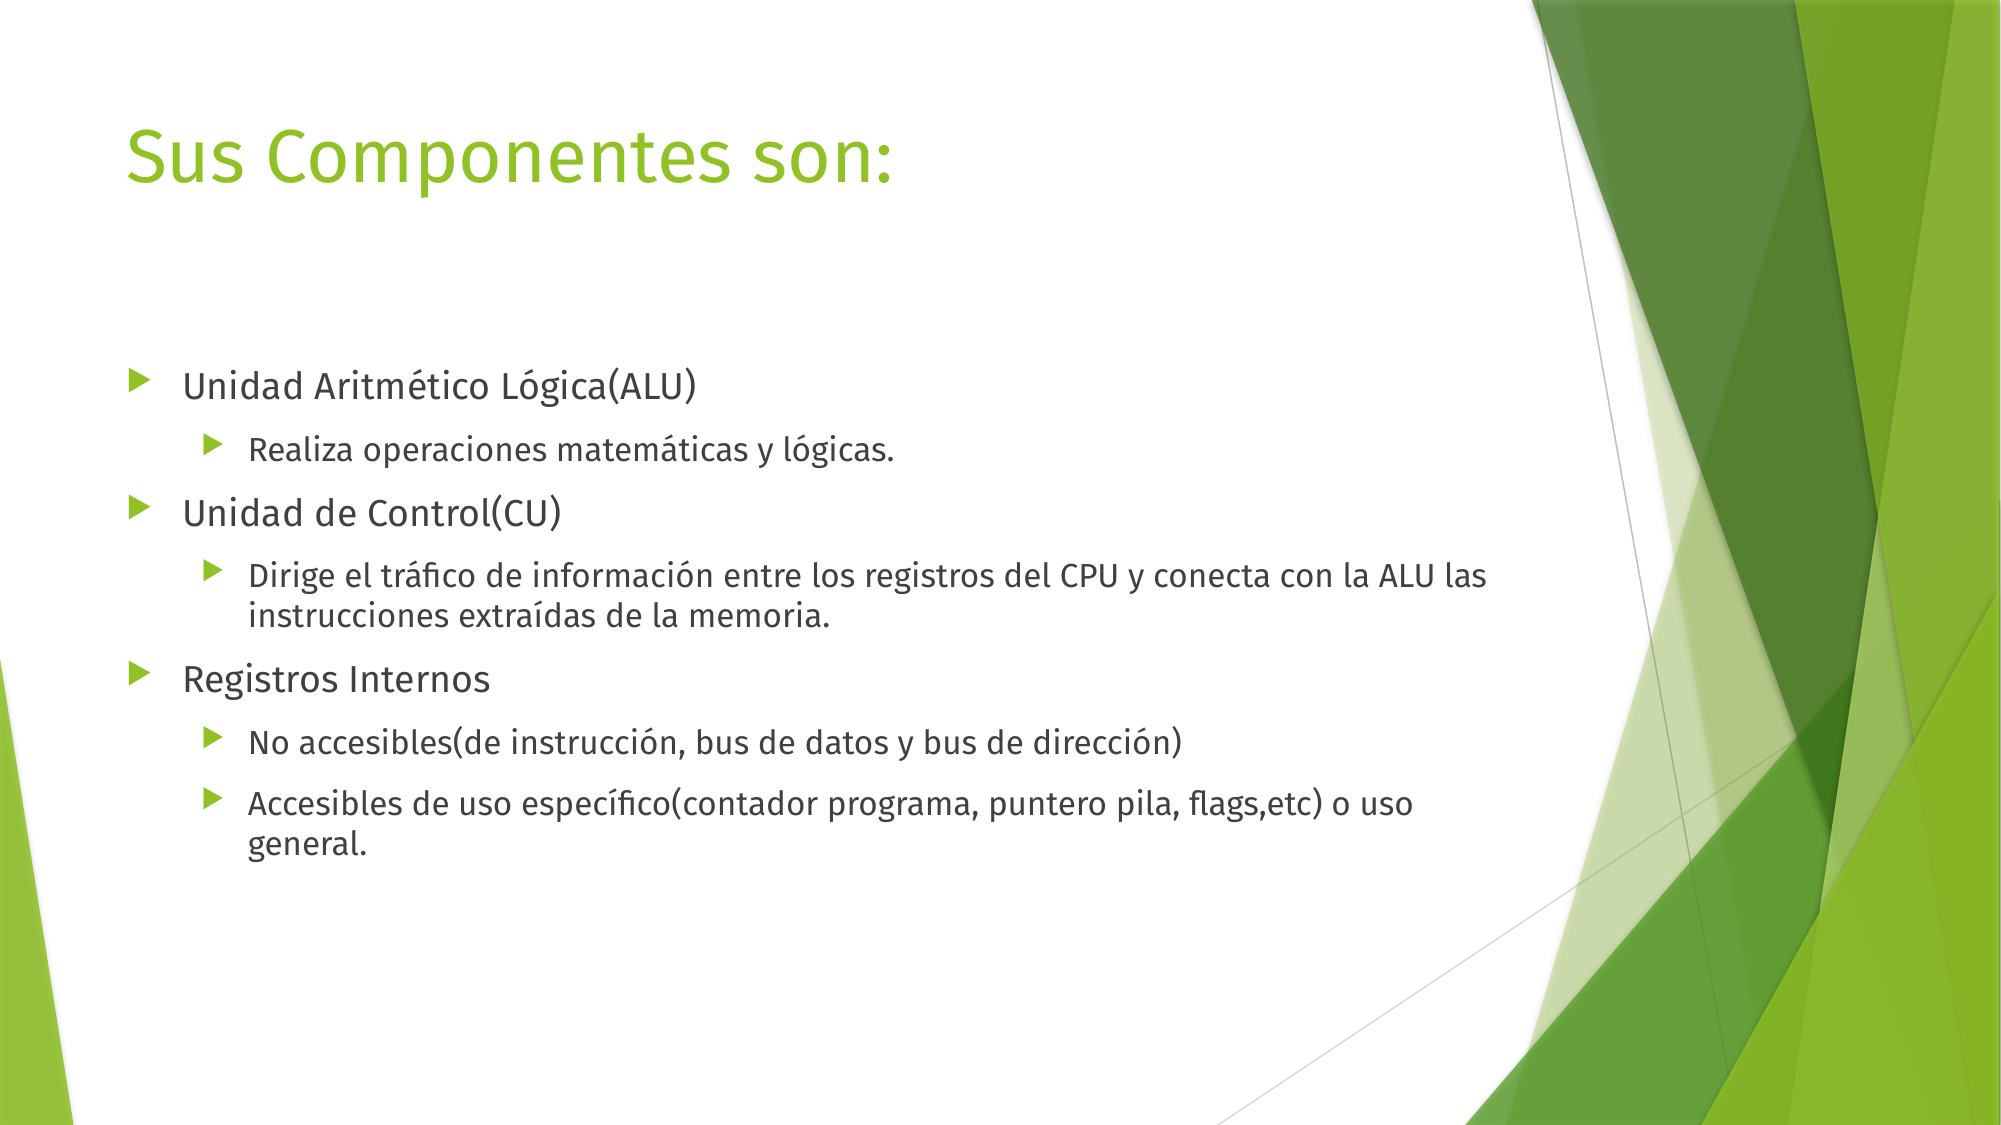

# Sus Componentes son:
Unidad Aritmético Lógica(ALU)
Realiza operaciones matemáticas y lógicas.
Unidad de Control(CU)
Dirige el tráfico de información entre los registros del CPU y conecta con la ALU las instrucciones extraídas de la memoria.
Registros Internos
No accesibles(de instrucción, bus de datos y bus de dirección)
Accesibles de uso específico(contador programa, puntero pila, flags,etc) o uso general.